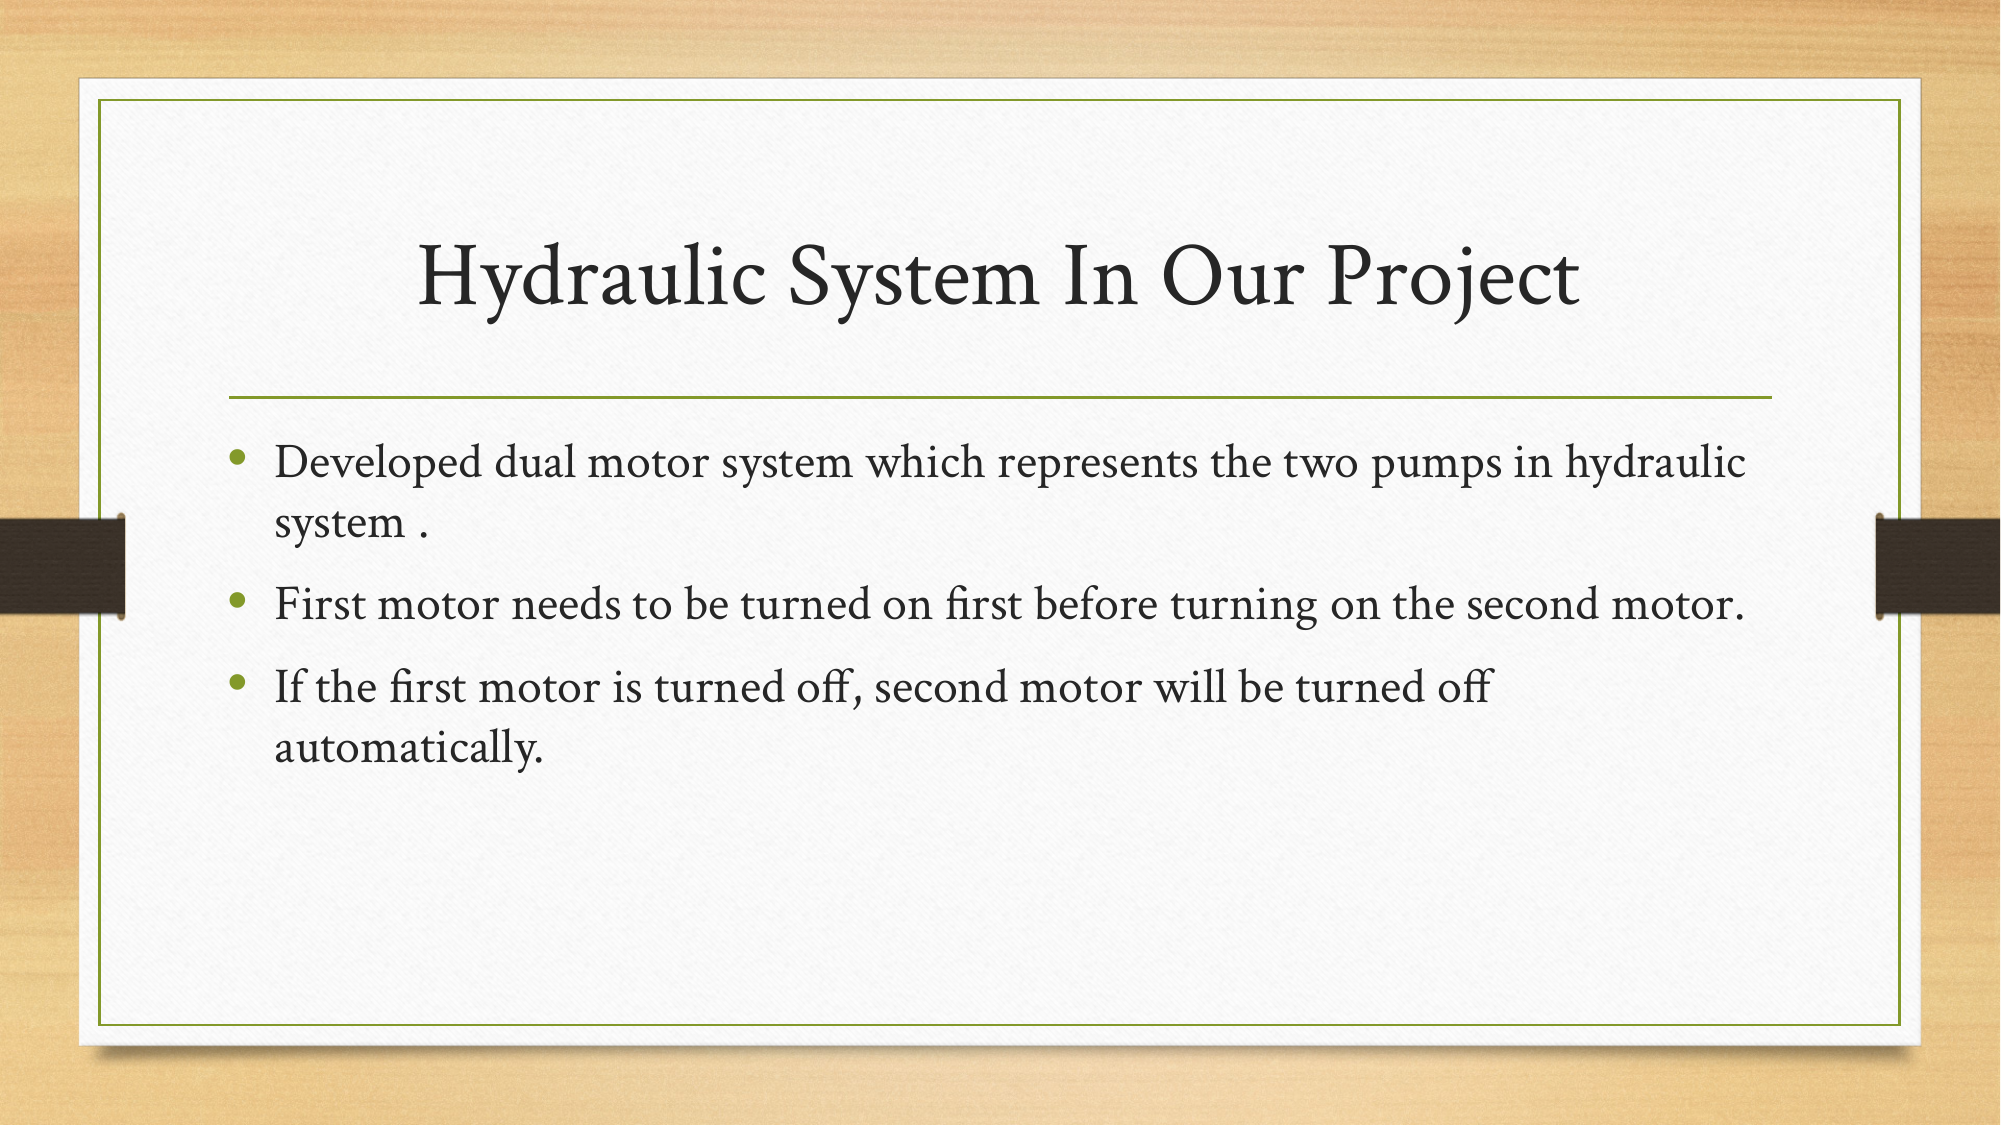

# Hydraulic System In Our Project
Developed dual motor system which represents the two pumps in hydraulic system .
First motor needs to be turned on first before turning on the second motor.
If the first motor is turned off, second motor will be turned off automatically.